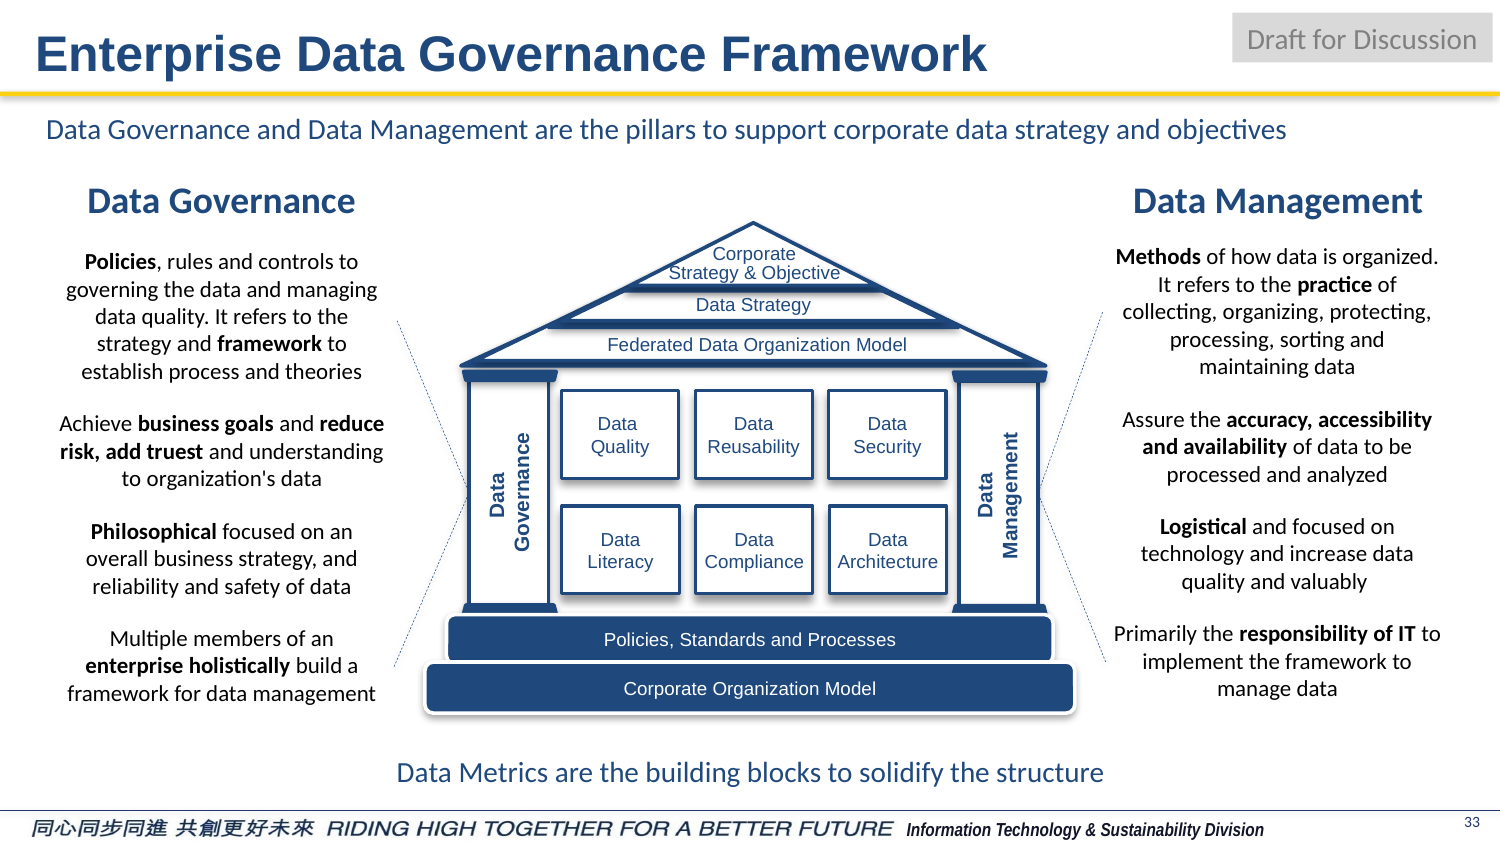

Draft for Discussion
# Enterprise Data Governance Framework
Data Governance and Data Management are the pillars to support corporate data strategy and objectives
Data Management
Data Governance

Corporate
Strategy & Objective
Data Strategy
Federated Data Organization Model

Data
Governance
Data Management
Policies, Standards and Processes
Corporate Organization Model
Data
Quality
Data Reusability
Data Security
Data Literacy
Data Compliance
Data Architecture
Methods of how data is organized. It refers to the practice of collecting, organizing, protecting, processing, sorting and maintaining data
Assure the accuracy, accessibility and availability of data to be processed and analyzed
Logistical and focused on technology and increase data quality and valuably
Primarily the responsibility of IT to implement the framework to manage data

Policies, rules and controls to governing the data and managing data quality. It refers to the strategy and framework to establish process and theories
Achieve business goals and reduce risk, add truest and understanding to organization's data
Philosophical focused on an overall business strategy, and reliability and safety of data
Multiple members of an enterprise holistically build a framework for data management

Data Metrics are the building blocks to solidify the structure
33